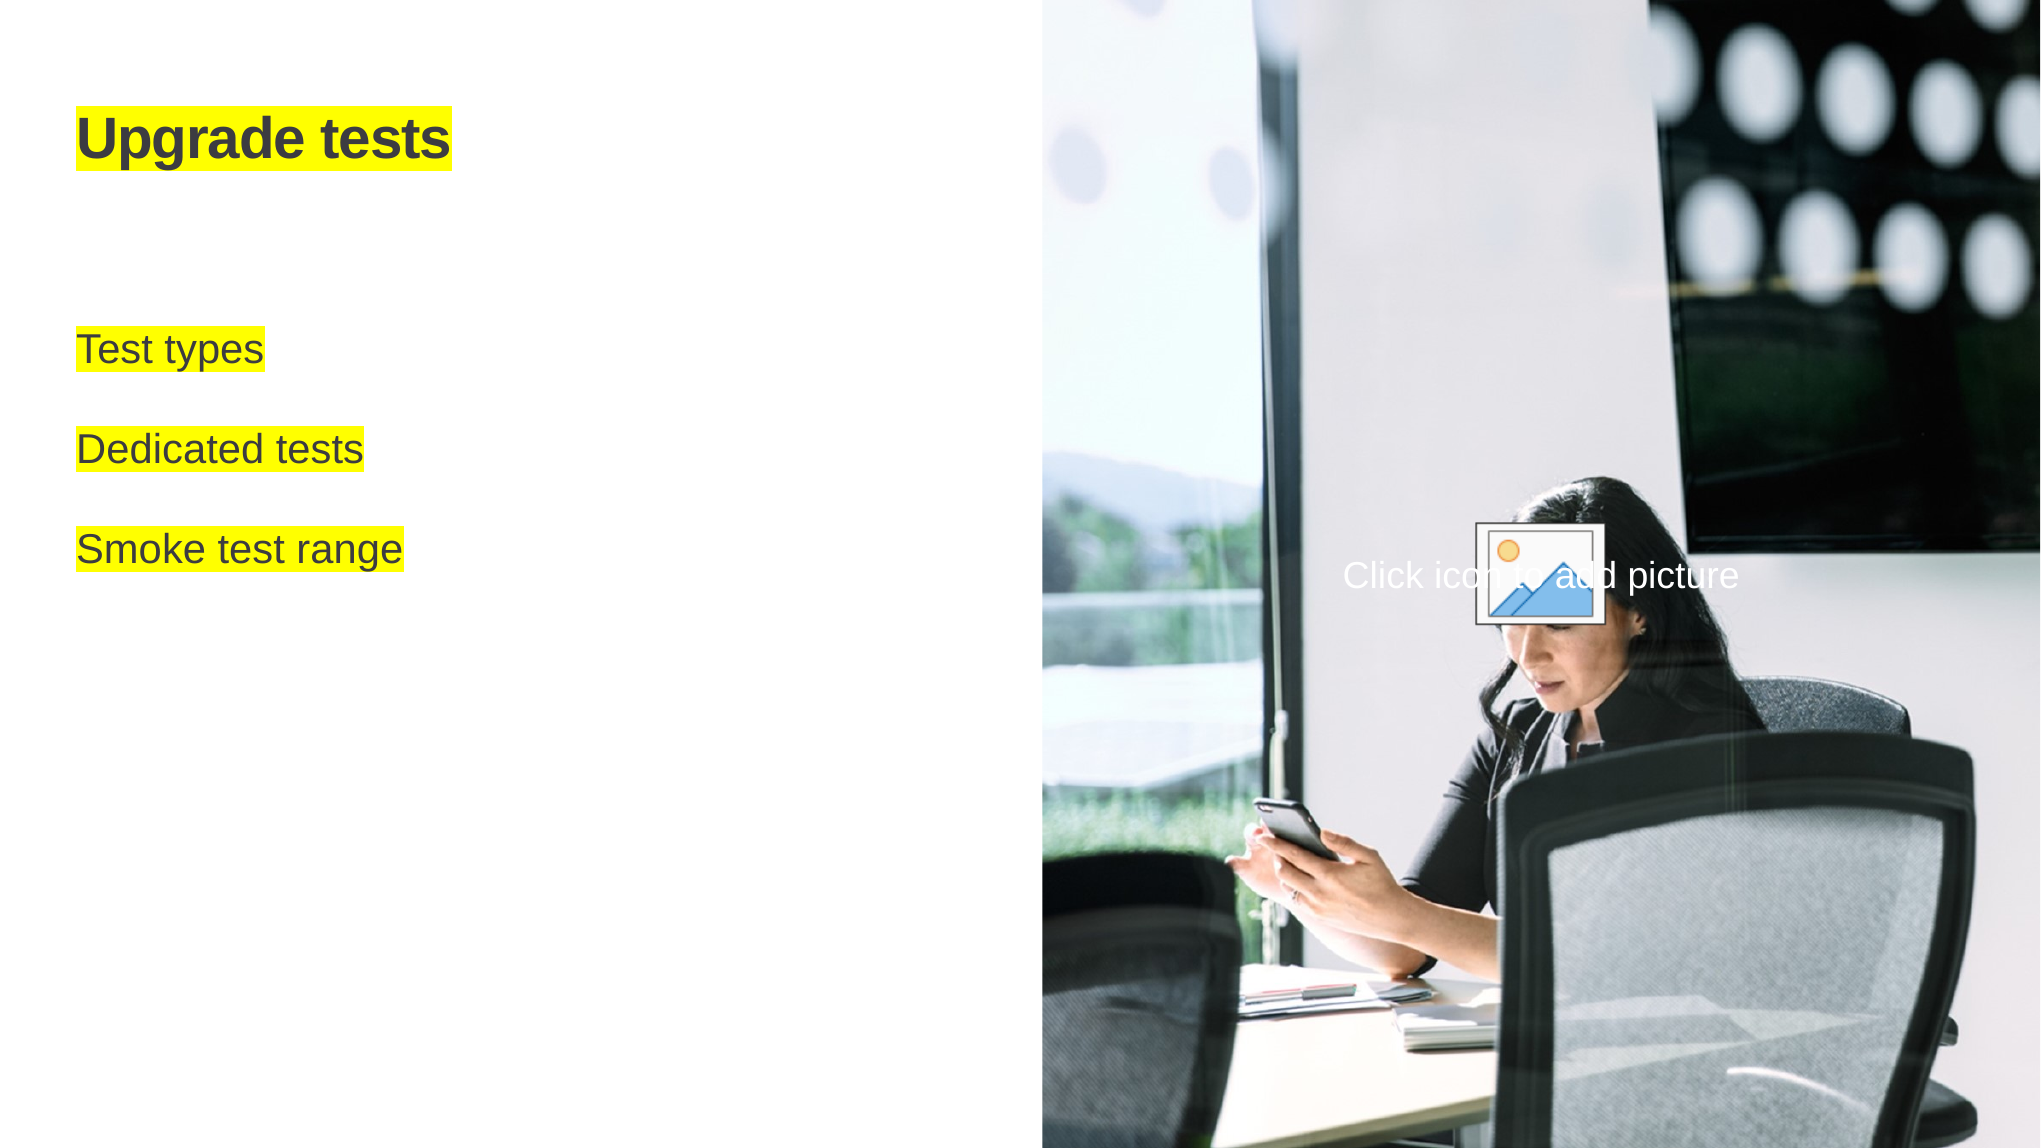

# Upgrade tests
Test types

Dedicated tests

Smoke test range